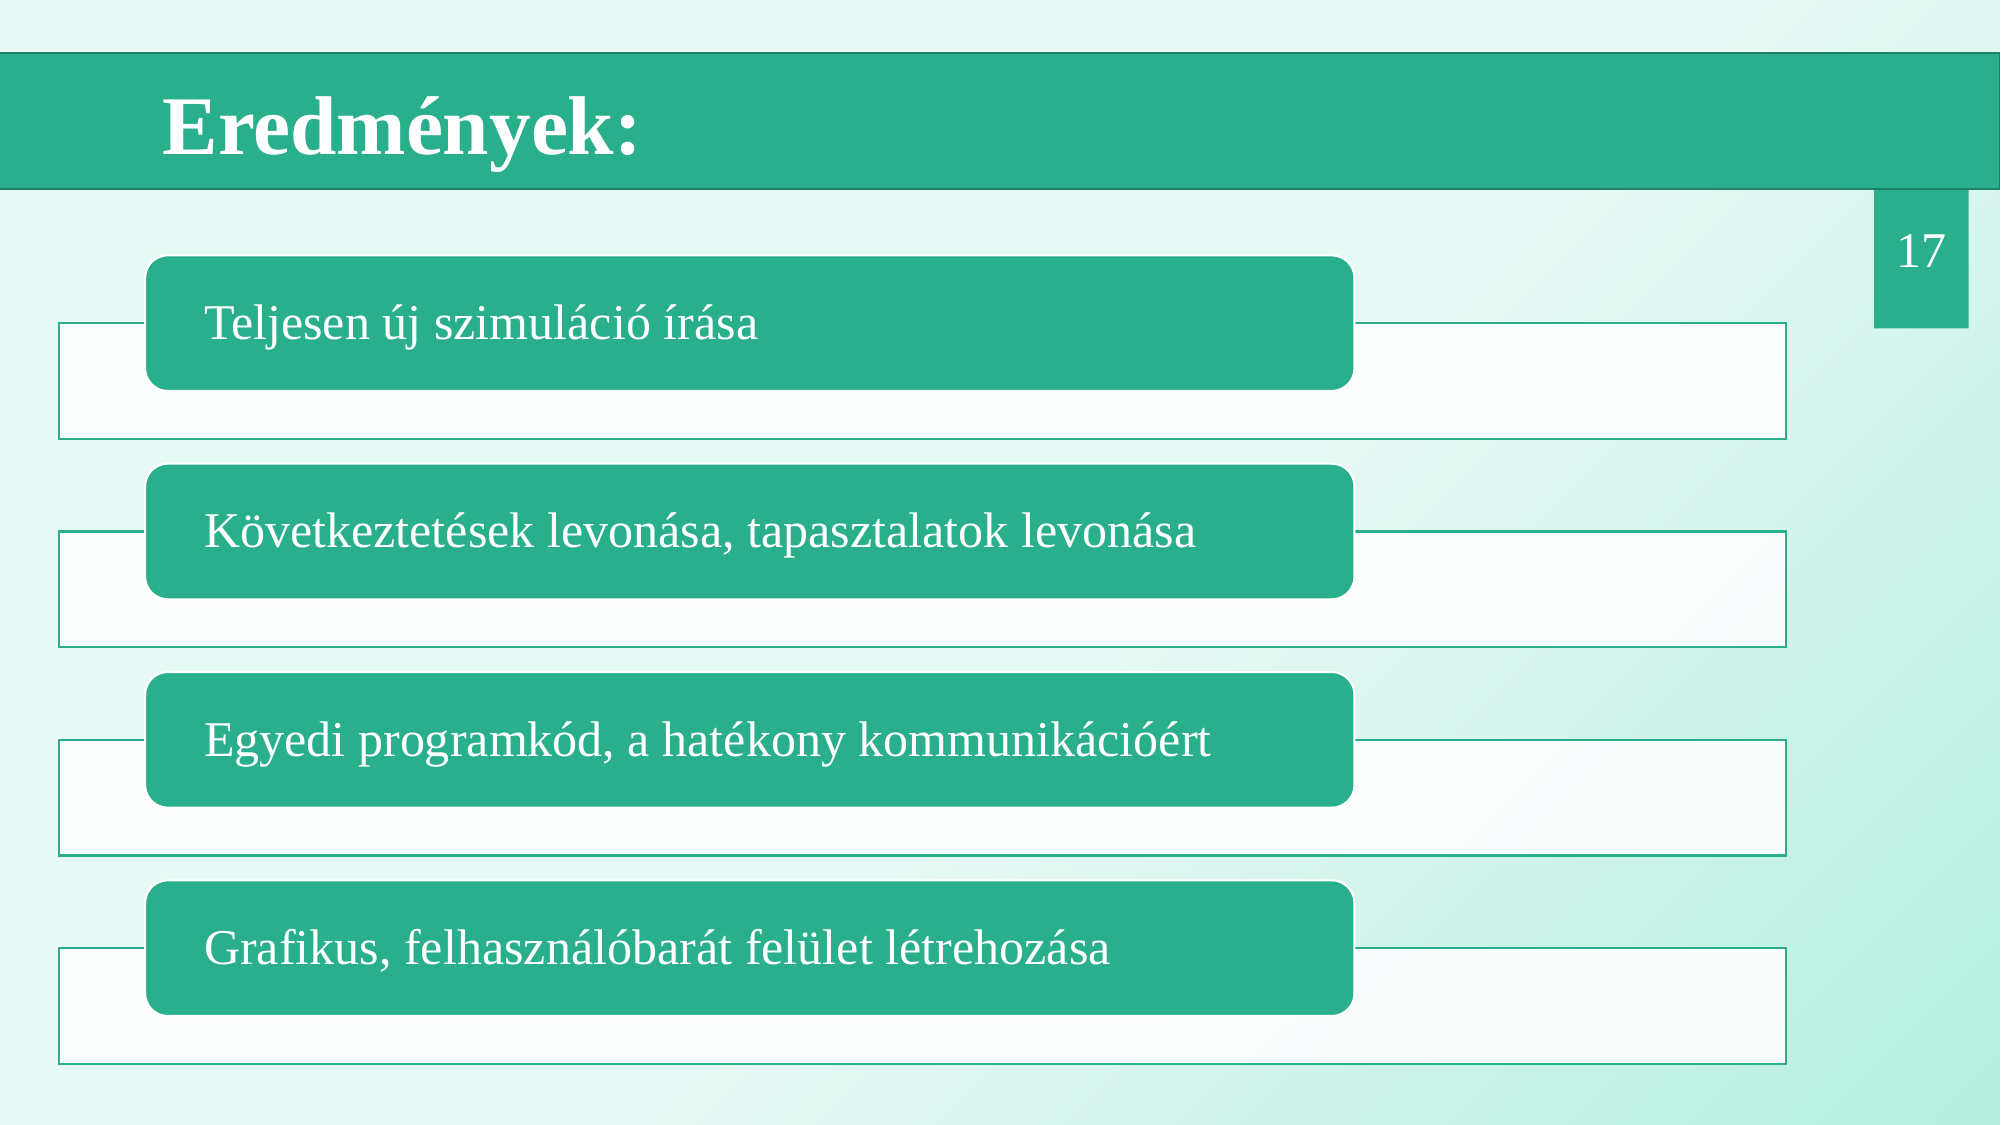

Eredmények:
17
Teljesen új szimuláció írása
Következtetések levonása, tapasztalatok levonása
Egyedi programkód, a hatékony kommunikációért
Grafikus, felhasználóbarát felület létrehozása